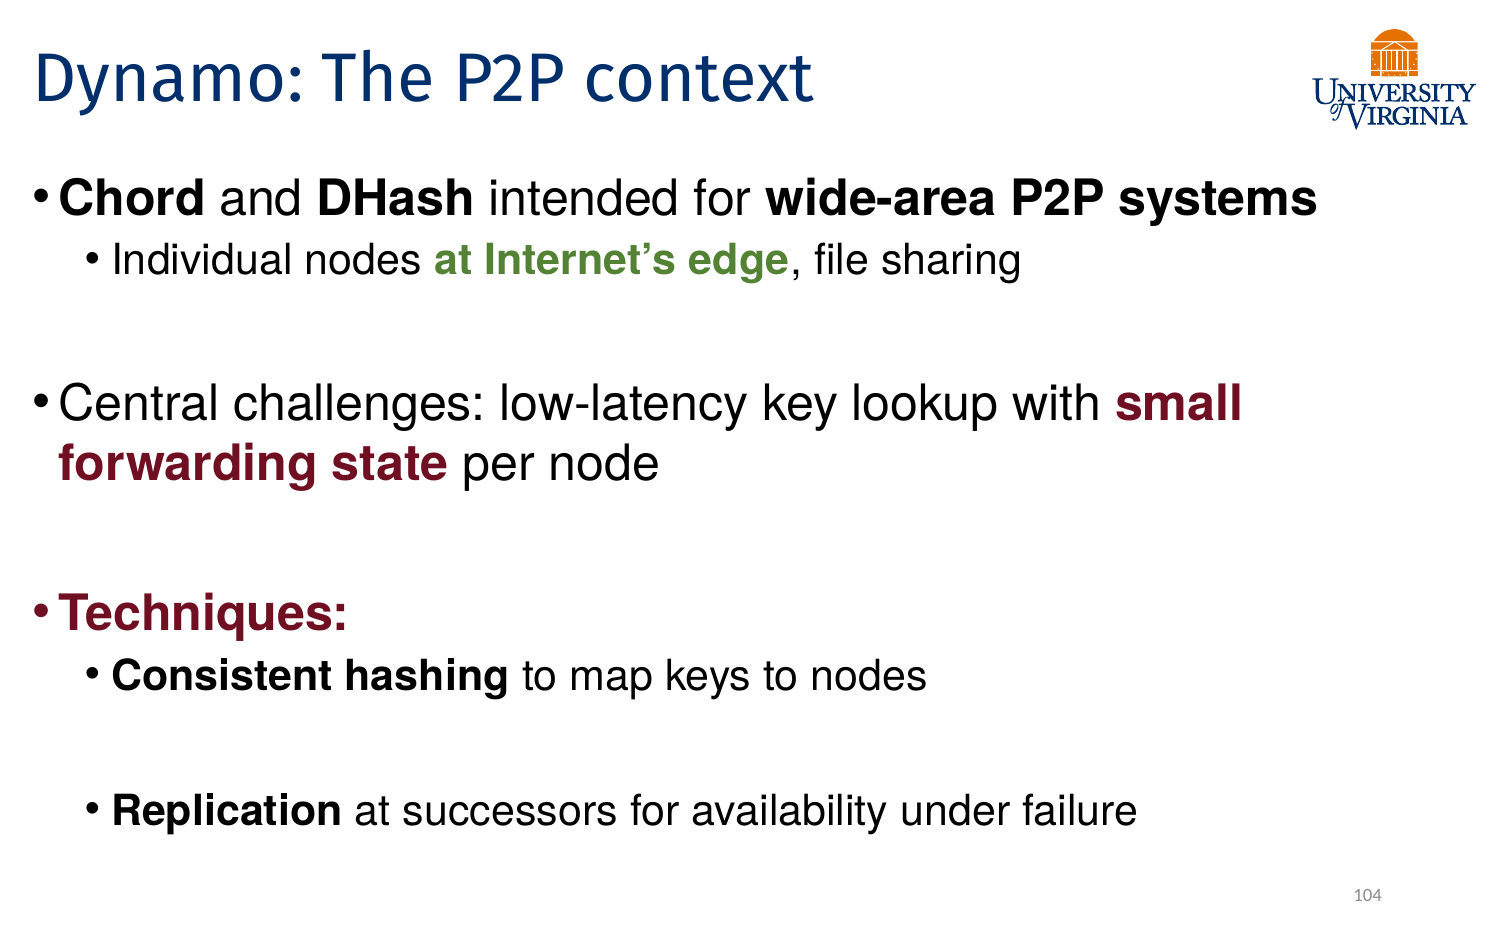

# Dynamo: The P2P context
Chord and DHash intended for wide-area P2P systems
Individual nodes at Internet’s edge, file sharing

Central challenges: low-latency key lookup with small forwarding state per node

Techniques:
Consistent hashing to map keys to nodes

Replication at successors for availability under failure

104